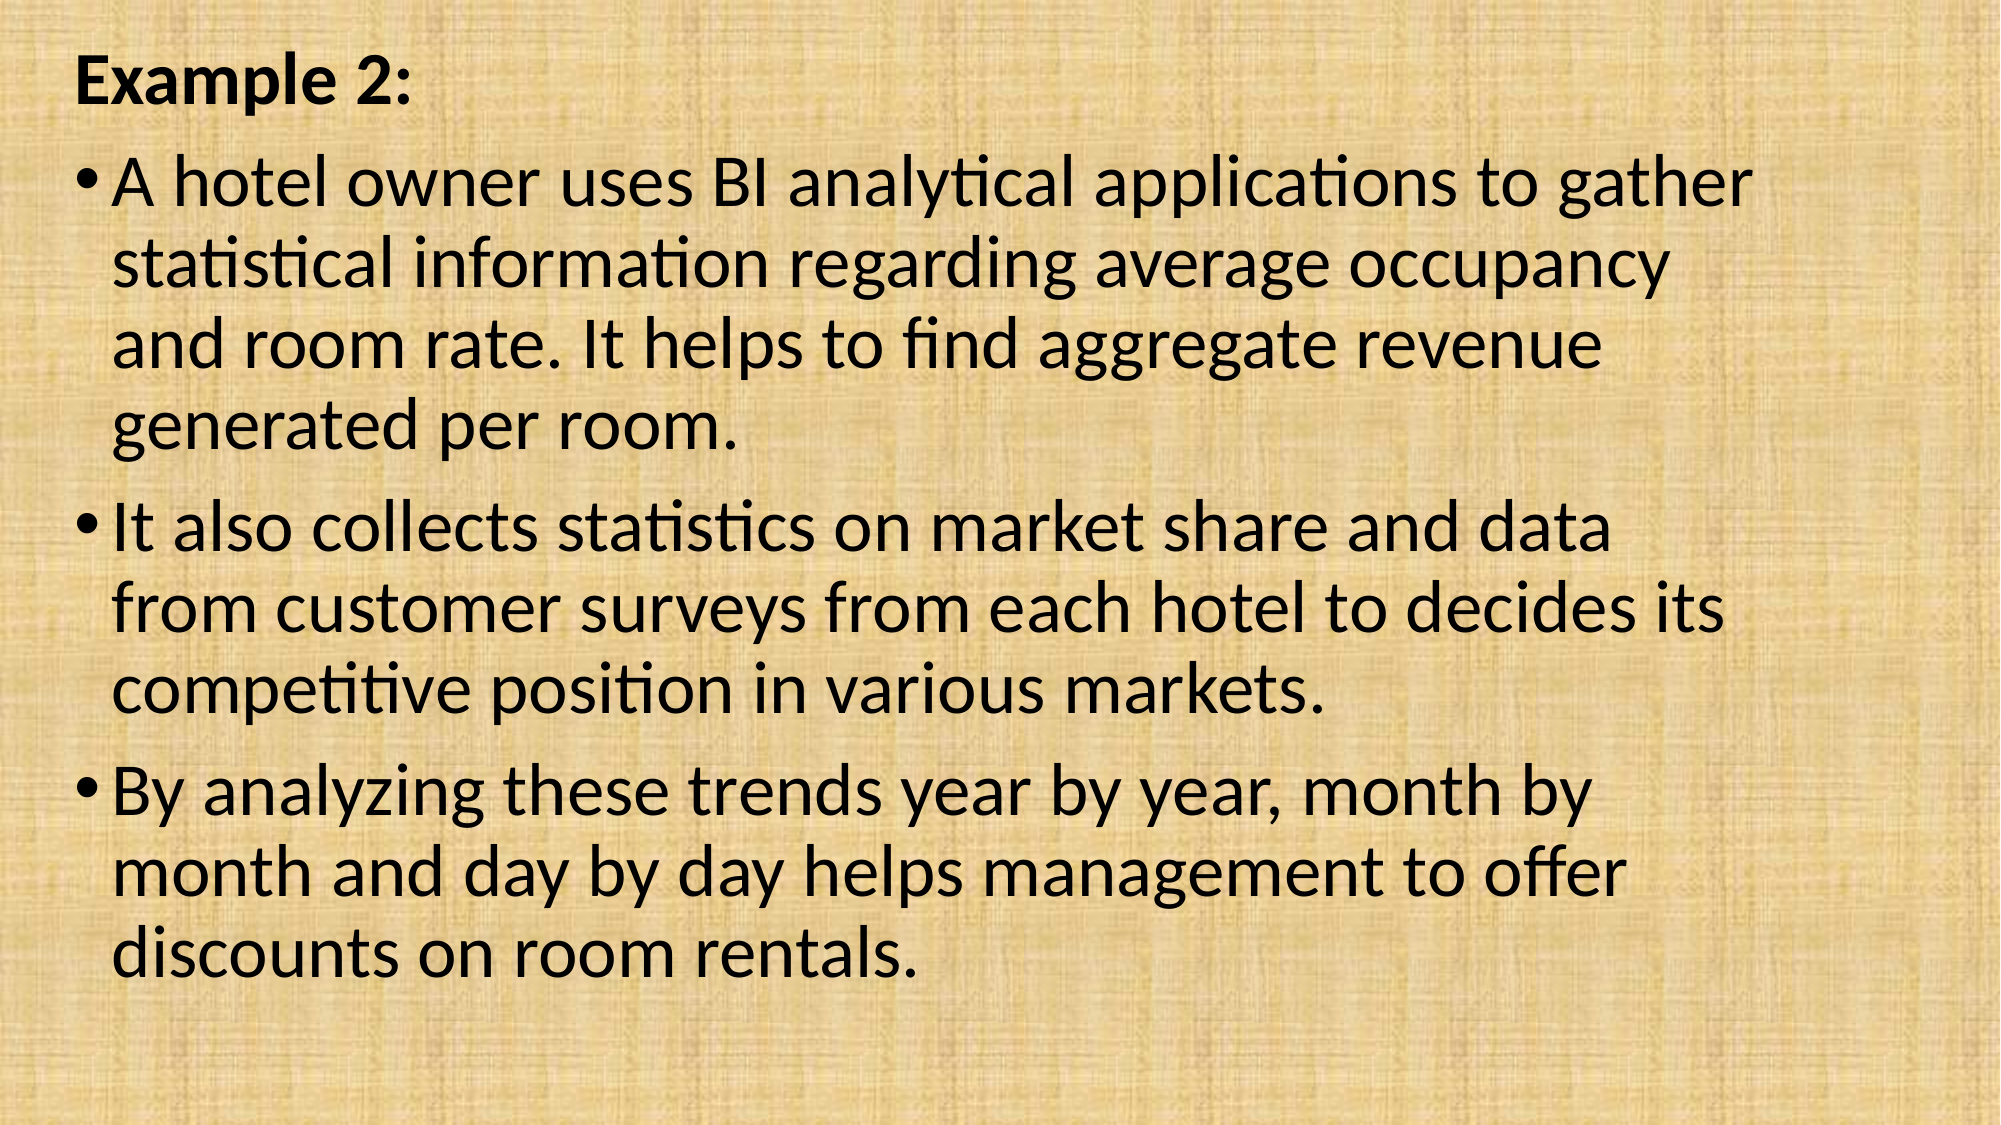

Example 2:
A hotel owner uses BI analytical applications to gather statistical information regarding average occupancy and room rate. It helps to find aggregate revenue generated per room.
It also collects statistics on market share and data from customer surveys from each hotel to decides its competitive position in various markets.
By analyzing these trends year by year, month by month and day by day helps management to offer discounts on room rentals.